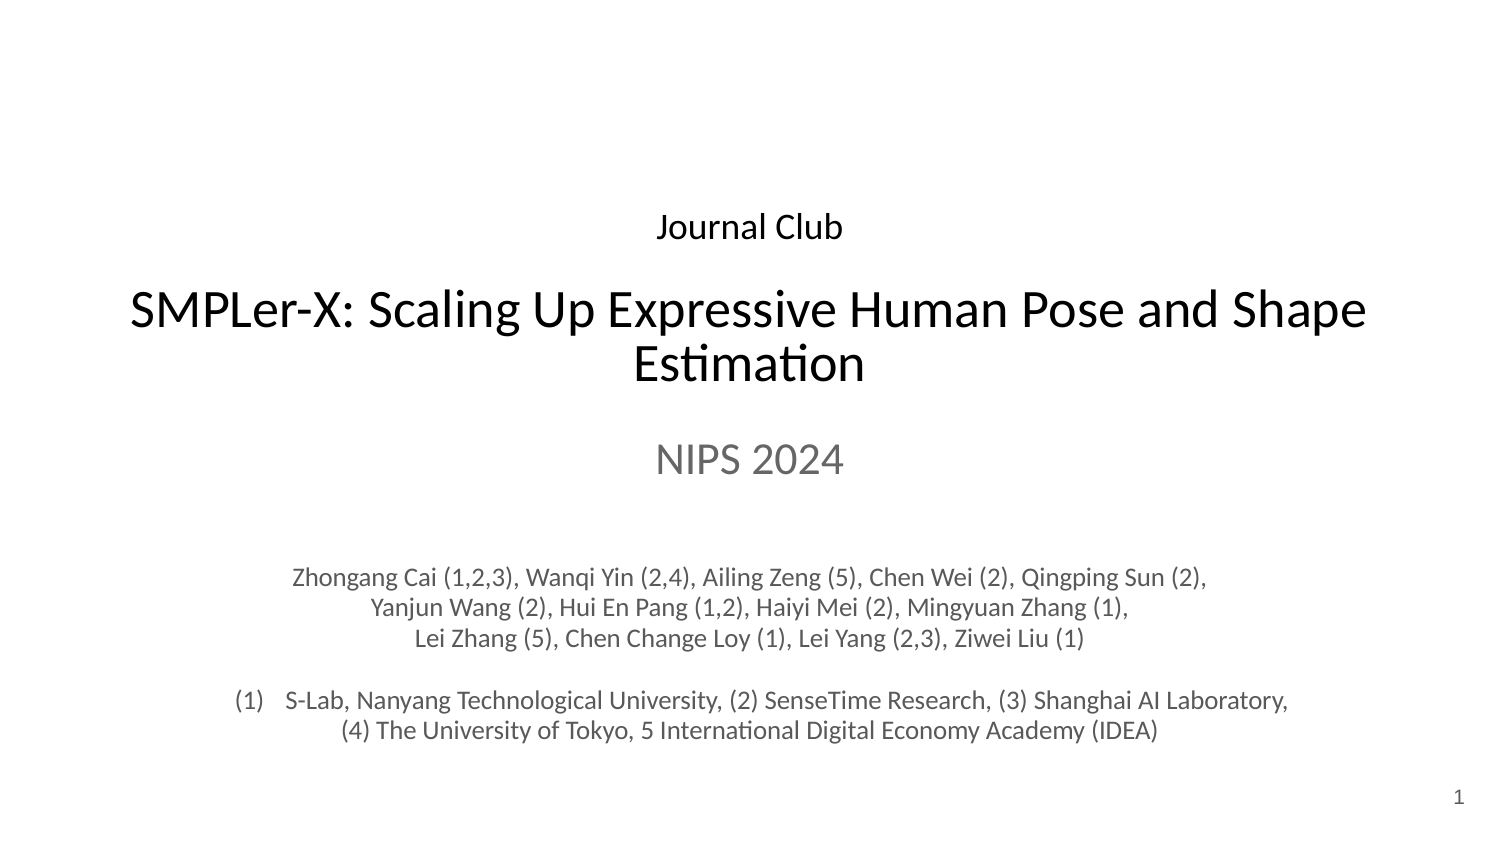

# Journal Club

SMPLer-X: Scaling Up Expressive Human Pose and Shape Estimation

NIPS 2024
Zhongang Cai (1,2,3), Wanqi Yin (2,4), Ailing Zeng (5), Chen Wei (2), Qingping Sun (2),
Yanjun Wang (2), Hui En Pang (1,2), Haiyi Mei (2), Mingyuan Zhang (1),
Lei Zhang (5), Chen Change Loy (1), Lei Yang (2,3), Ziwei Liu (1)

S-Lab, Nanyang Technological University, (2) SenseTime Research, (3) Shanghai AI Laboratory,
(4) The University of Tokyo, 5 International Digital Economy Academy (IDEA)

1